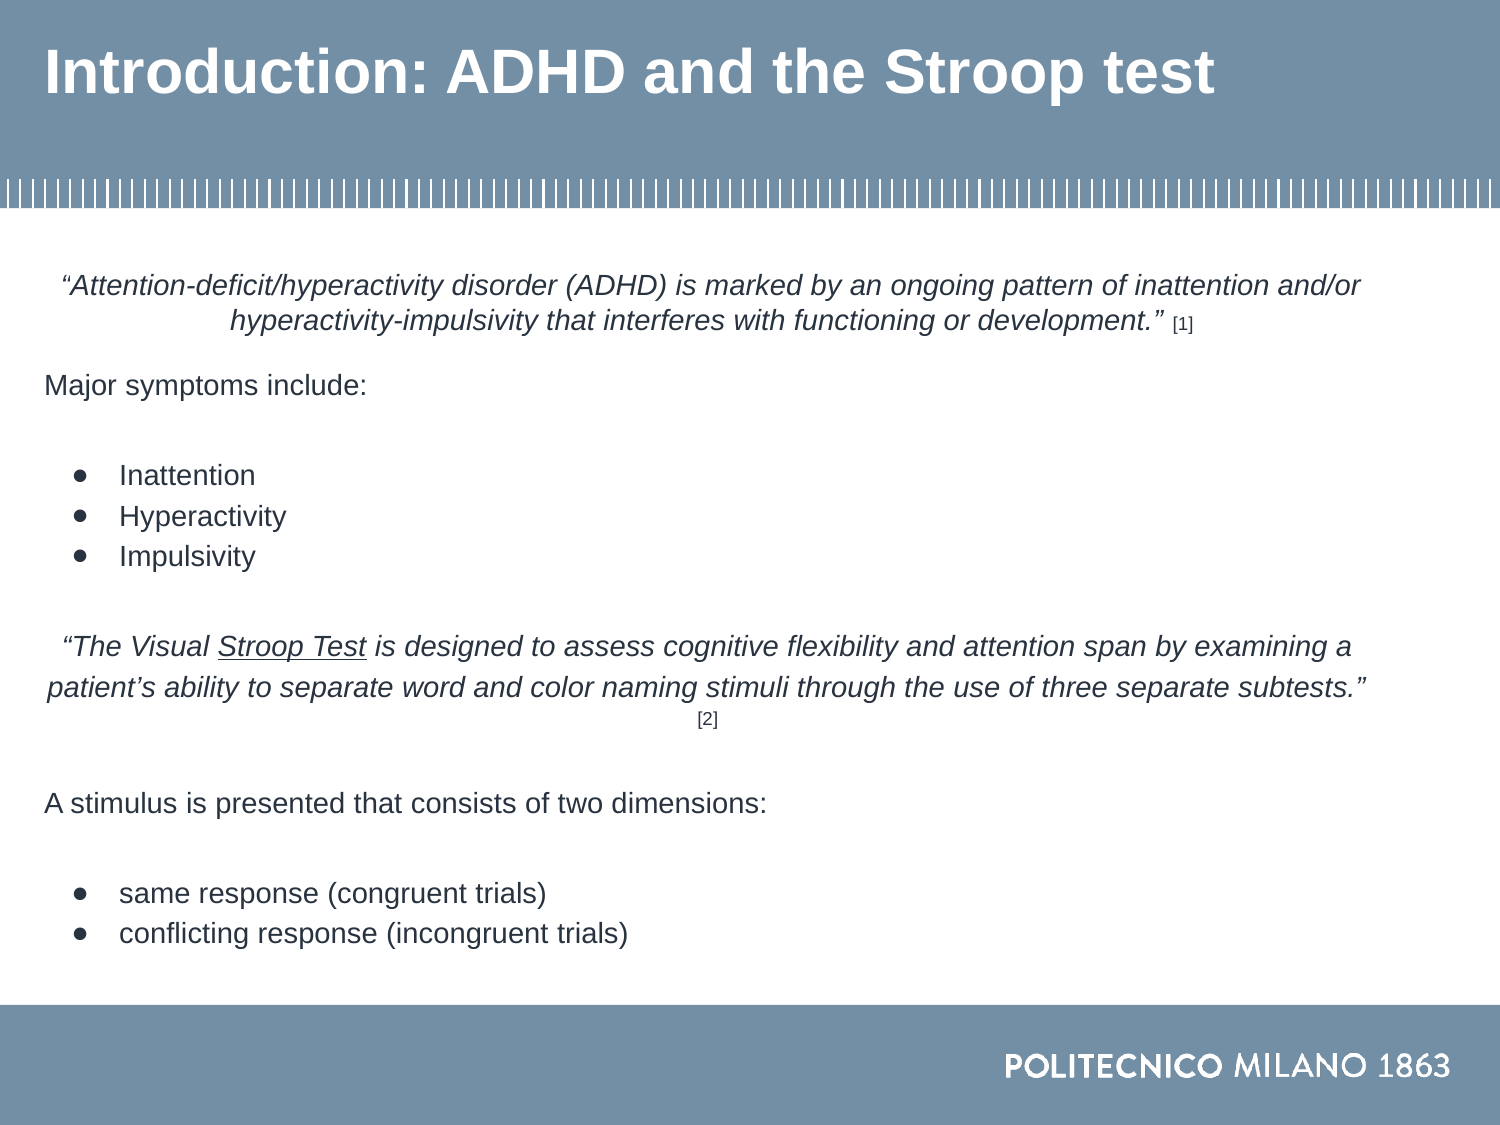

# Introduction: ADHD and the Stroop test
“Attention-deficit/hyperactivity disorder (ADHD) is marked by an ongoing pattern of inattention and/or hyperactivity-impulsivity that interferes with functioning or development.” [1]

Major symptoms include:
Inattention
Hyperactivity
Impulsivity
“The Visual Stroop Test is designed to assess cognitive flexibility and attention span by examining a patient’s ability to separate word and color naming stimuli through the use of three separate subtests.” [2]
A stimulus is presented that consists of two dimensions:
same response (congruent trials)
conflicting response (incongruent trials)